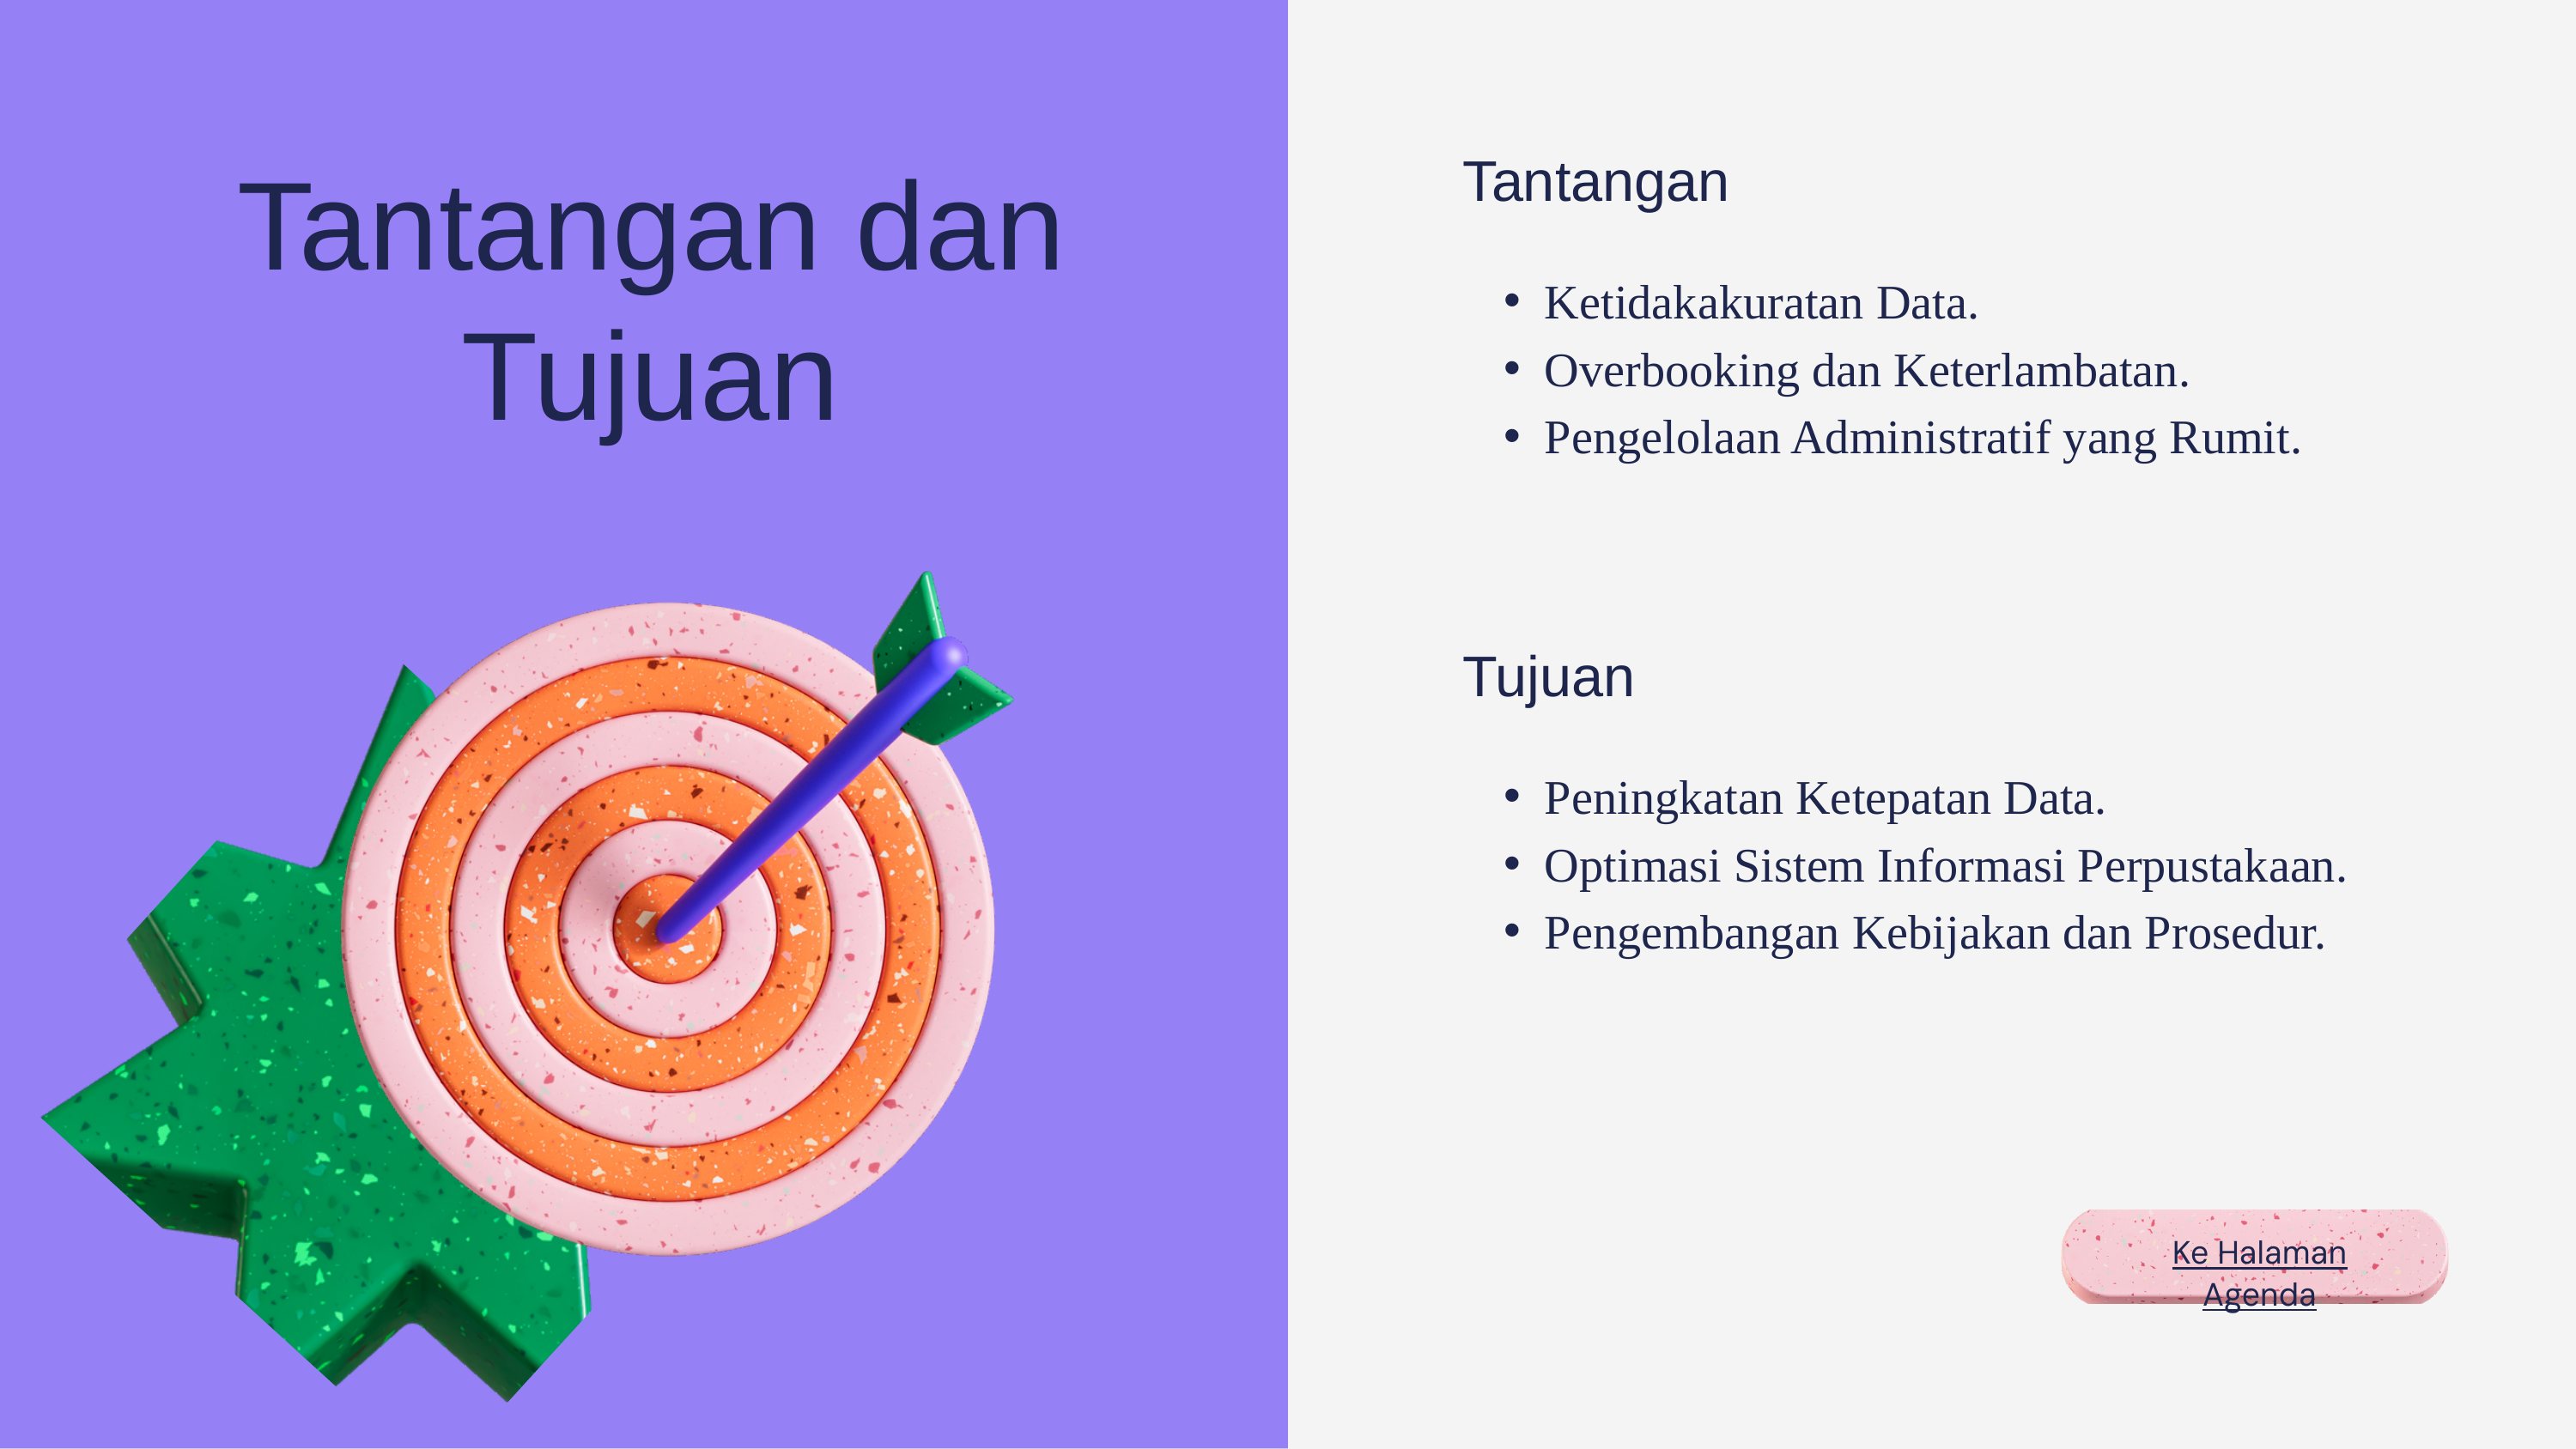

Tantangan dan Tujuan
Tantangan
Ketidakakuratan Data.
Overbooking dan Keterlambatan.
Pengelolaan Administratif yang Rumit.
Tujuan
Peningkatan Ketepatan Data.
Optimasi Sistem Informasi Perpustakaan.
Pengembangan Kebijakan dan Prosedur.

Ke Halaman Agenda